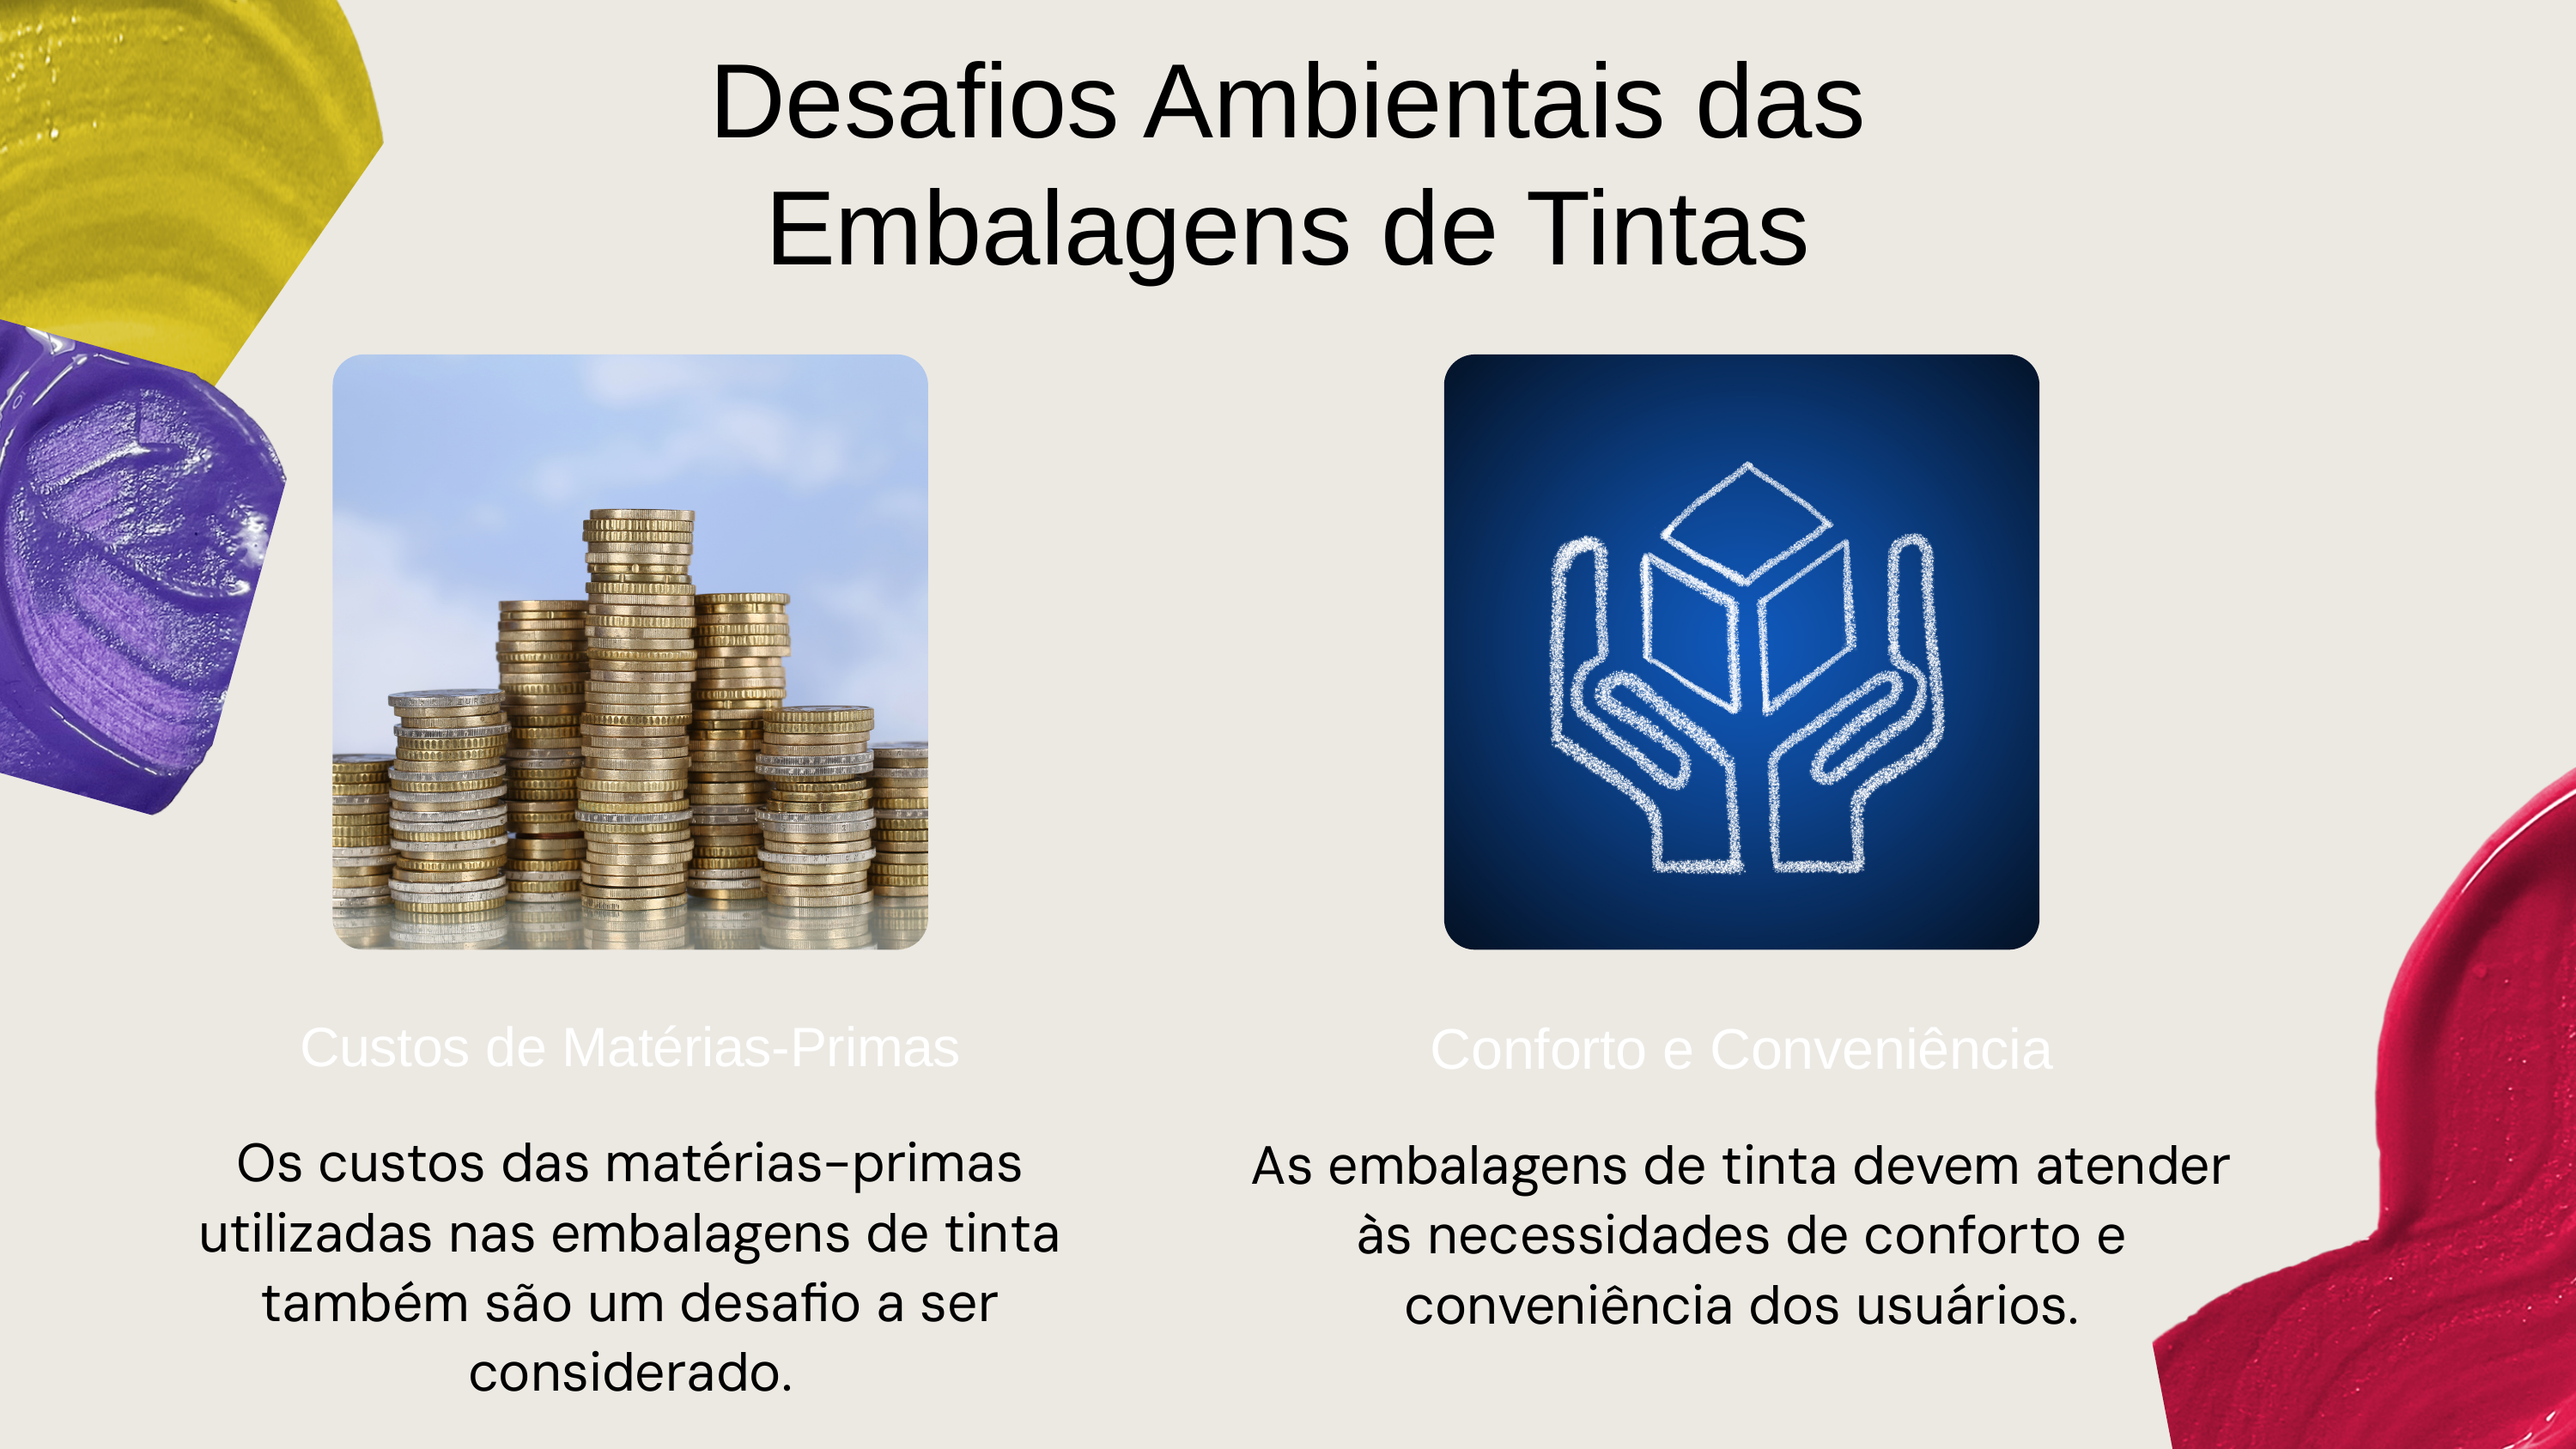

Desafios Ambientais das Embalagens de Tintas

Custos de Matérias-Primas
Os custos das matérias-primas utilizadas nas embalagens de tinta também são um desafio a ser considerado.
Conforto e Conveniência
As embalagens de tinta devem atender às necessidades de conforto e conveniência dos usuários.